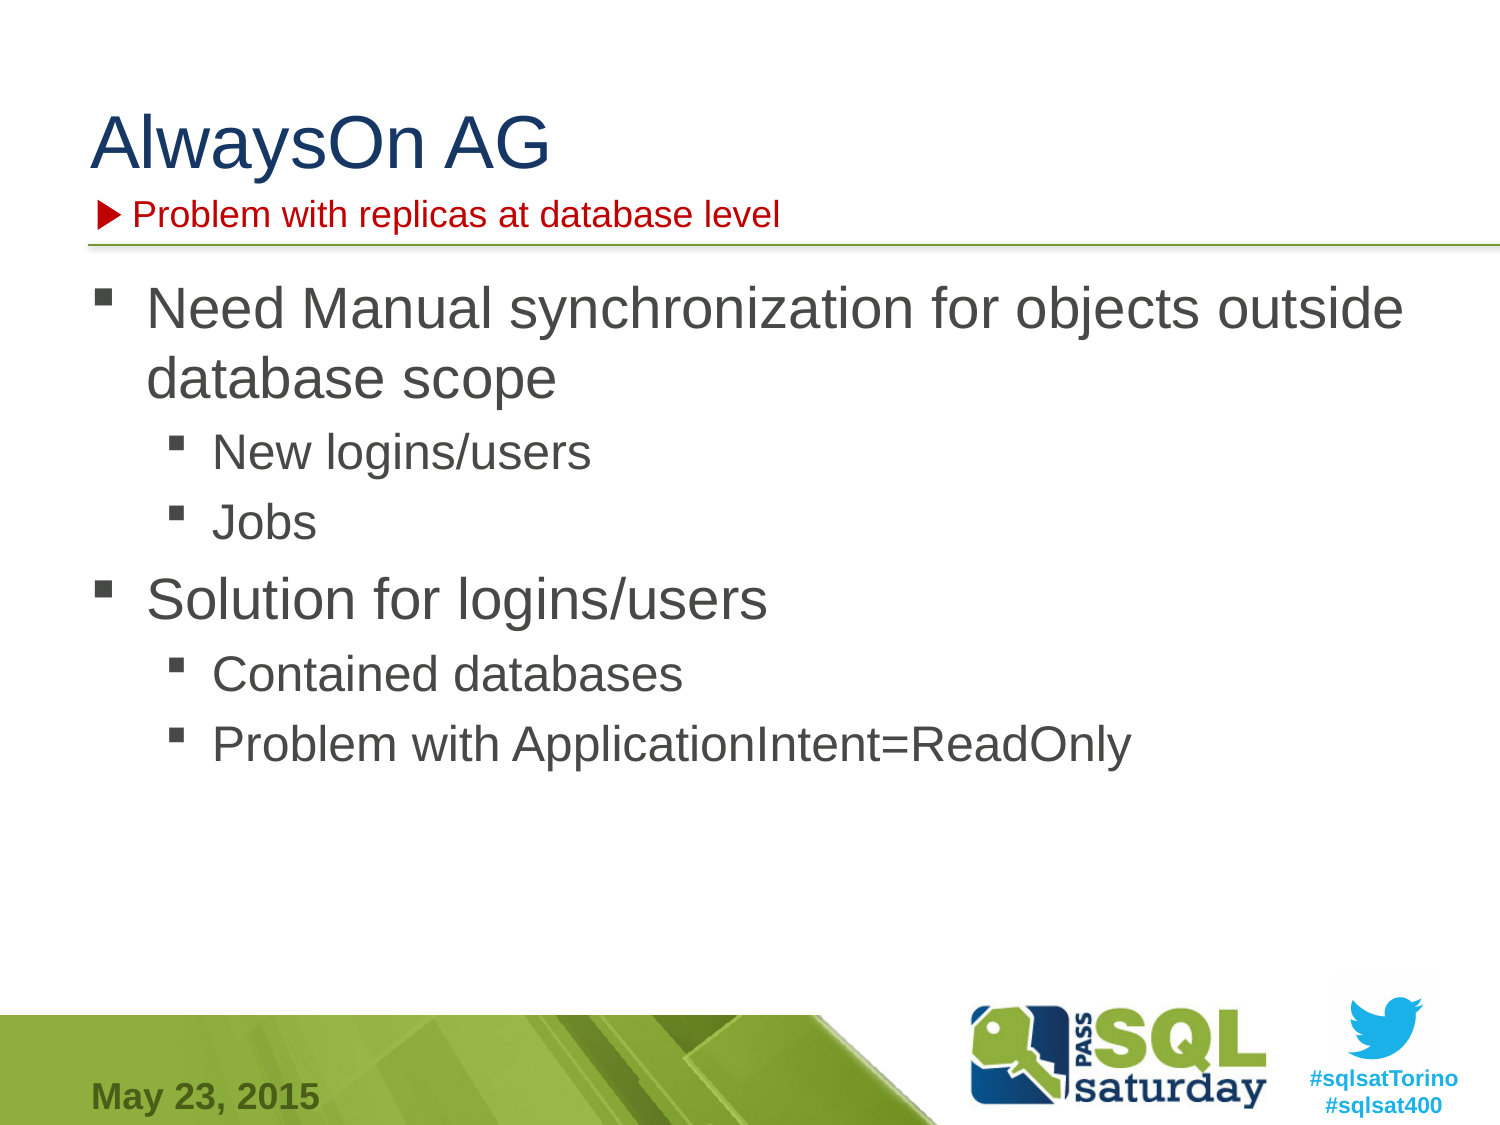

# AlwaysOn AG
Problem with replicas at database level
Need Manual synchronization for objects outside database scope
New logins/users
Jobs
Solution for logins/users
Contained databases
Problem with ApplicationIntent=ReadOnly